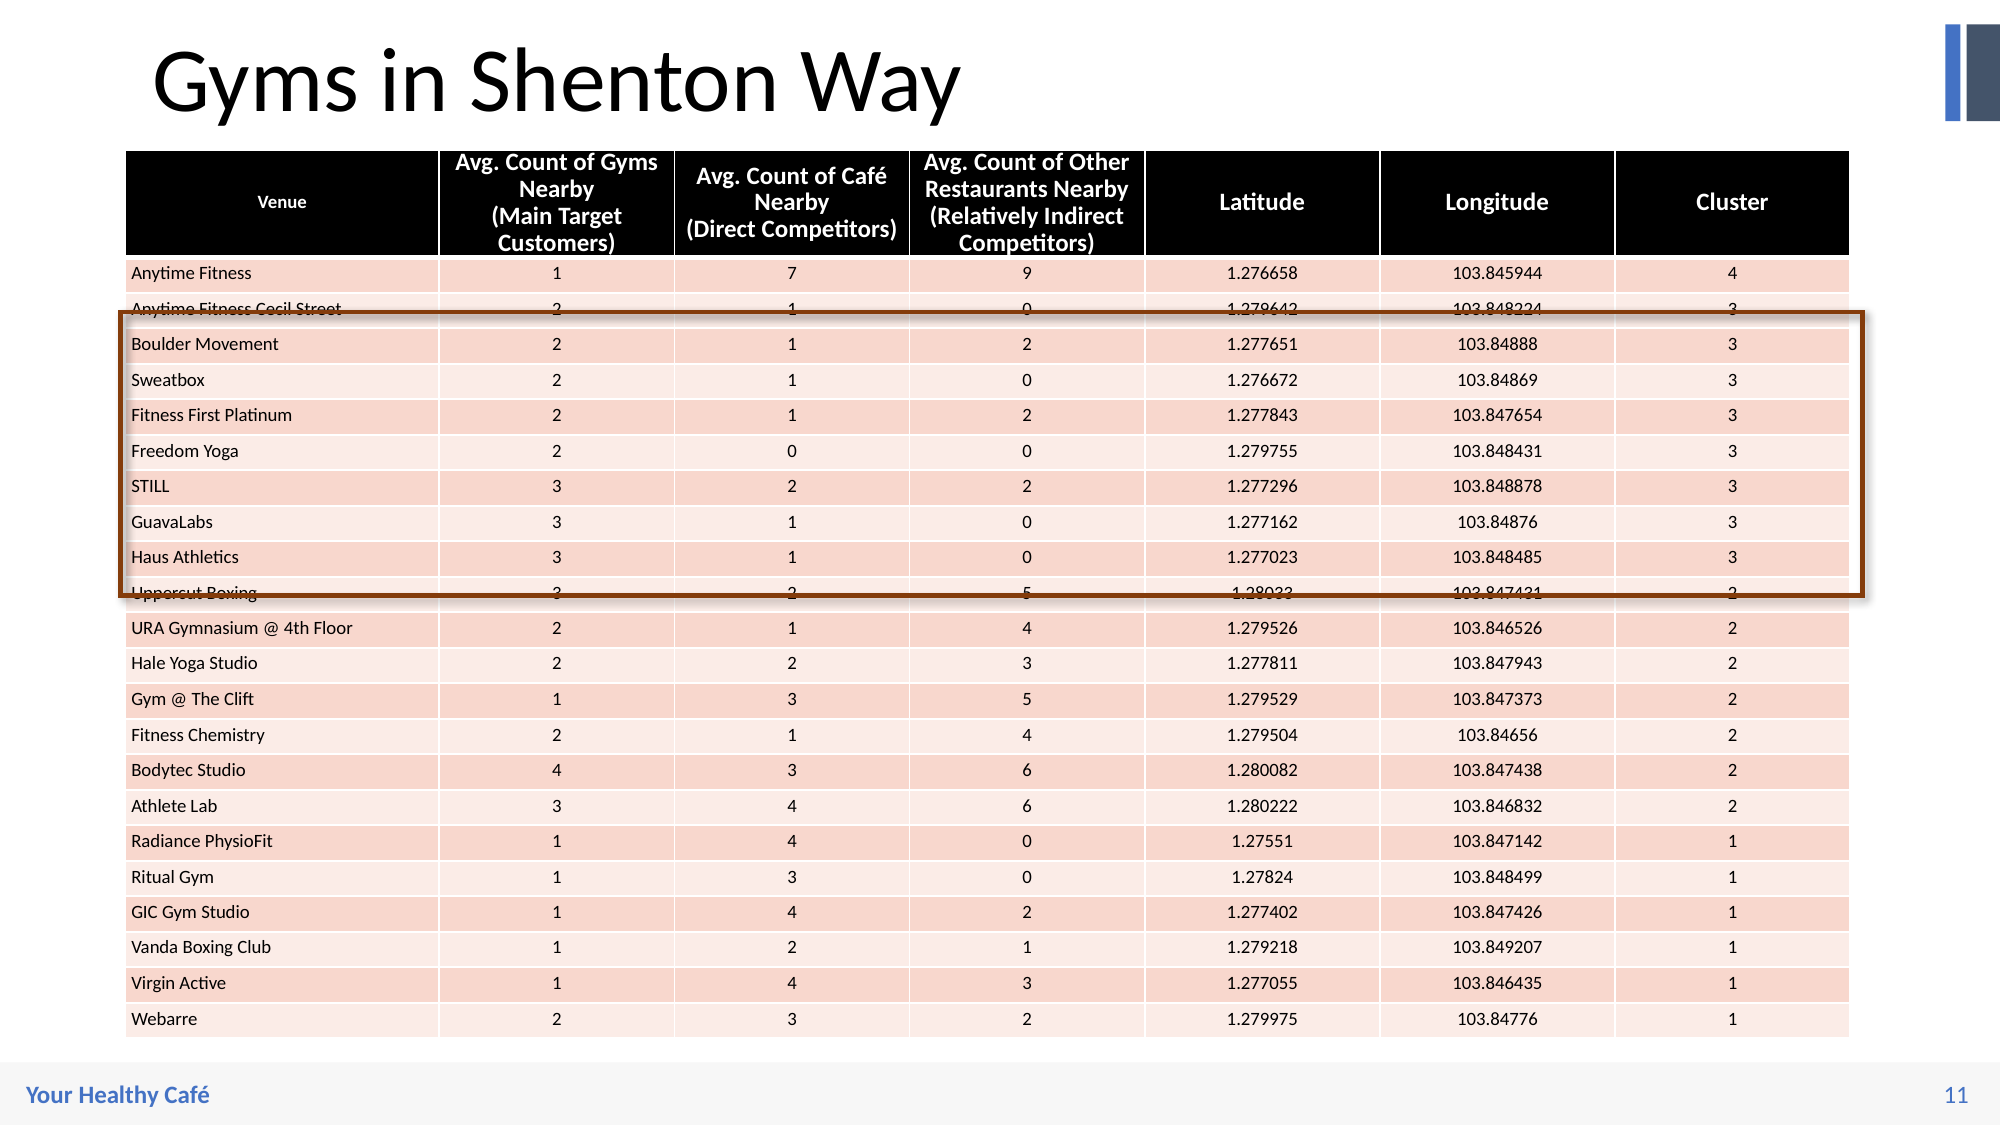

# Gyms in Shenton Way
| Venue | Avg. Count of Gyms Nearby (Main Target Customers) | Avg. Count of Café Nearby (Direct Competitors) | Avg. Count of Other Restaurants Nearby (Relatively Indirect Competitors) | Latitude | Longitude | Cluster |
| --- | --- | --- | --- | --- | --- | --- |
| Anytime Fitness | 1 | 7 | 9 | 1.276658 | 103.845944 | 4 |
| Anytime Fitness Cecil Street | 2 | 1 | 0 | 1.279642 | 103.848224 | 3 |
| Boulder Movement | 2 | 1 | 2 | 1.277651 | 103.84888 | 3 |
| Sweatbox | 2 | 1 | 0 | 1.276672 | 103.84869 | 3 |
| Fitness First Platinum | 2 | 1 | 2 | 1.277843 | 103.847654 | 3 |
| Freedom Yoga | 2 | 0 | 0 | 1.279755 | 103.848431 | 3 |
| STILL | 3 | 2 | 2 | 1.277296 | 103.848878 | 3 |
| GuavaLabs | 3 | 1 | 0 | 1.277162 | 103.84876 | 3 |
| Haus Athletics | 3 | 1 | 0 | 1.277023 | 103.848485 | 3 |
| Uppercut Boxing | 3 | 2 | 5 | 1.28033 | 103.847431 | 2 |
| URA Gymnasium @ 4th Floor | 2 | 1 | 4 | 1.279526 | 103.846526 | 2 |
| Hale Yoga Studio | 2 | 2 | 3 | 1.277811 | 103.847943 | 2 |
| Gym @ The Clift | 1 | 3 | 5 | 1.279529 | 103.847373 | 2 |
| Fitness Chemistry | 2 | 1 | 4 | 1.279504 | 103.84656 | 2 |
| Bodytec Studio | 4 | 3 | 6 | 1.280082 | 103.847438 | 2 |
| Athlete Lab | 3 | 4 | 6 | 1.280222 | 103.846832 | 2 |
| Radiance PhysioFit | 1 | 4 | 0 | 1.27551 | 103.847142 | 1 |
| Ritual Gym | 1 | 3 | 0 | 1.27824 | 103.848499 | 1 |
| GIC Gym Studio | 1 | 4 | 2 | 1.277402 | 103.847426 | 1 |
| Vanda Boxing Club | 1 | 2 | 1 | 1.279218 | 103.849207 | 1 |
| Virgin Active | 1 | 4 | 3 | 1.277055 | 103.846435 | 1 |
| Webarre | 2 | 3 | 2 | 1.279975 | 103.84776 | 1 |